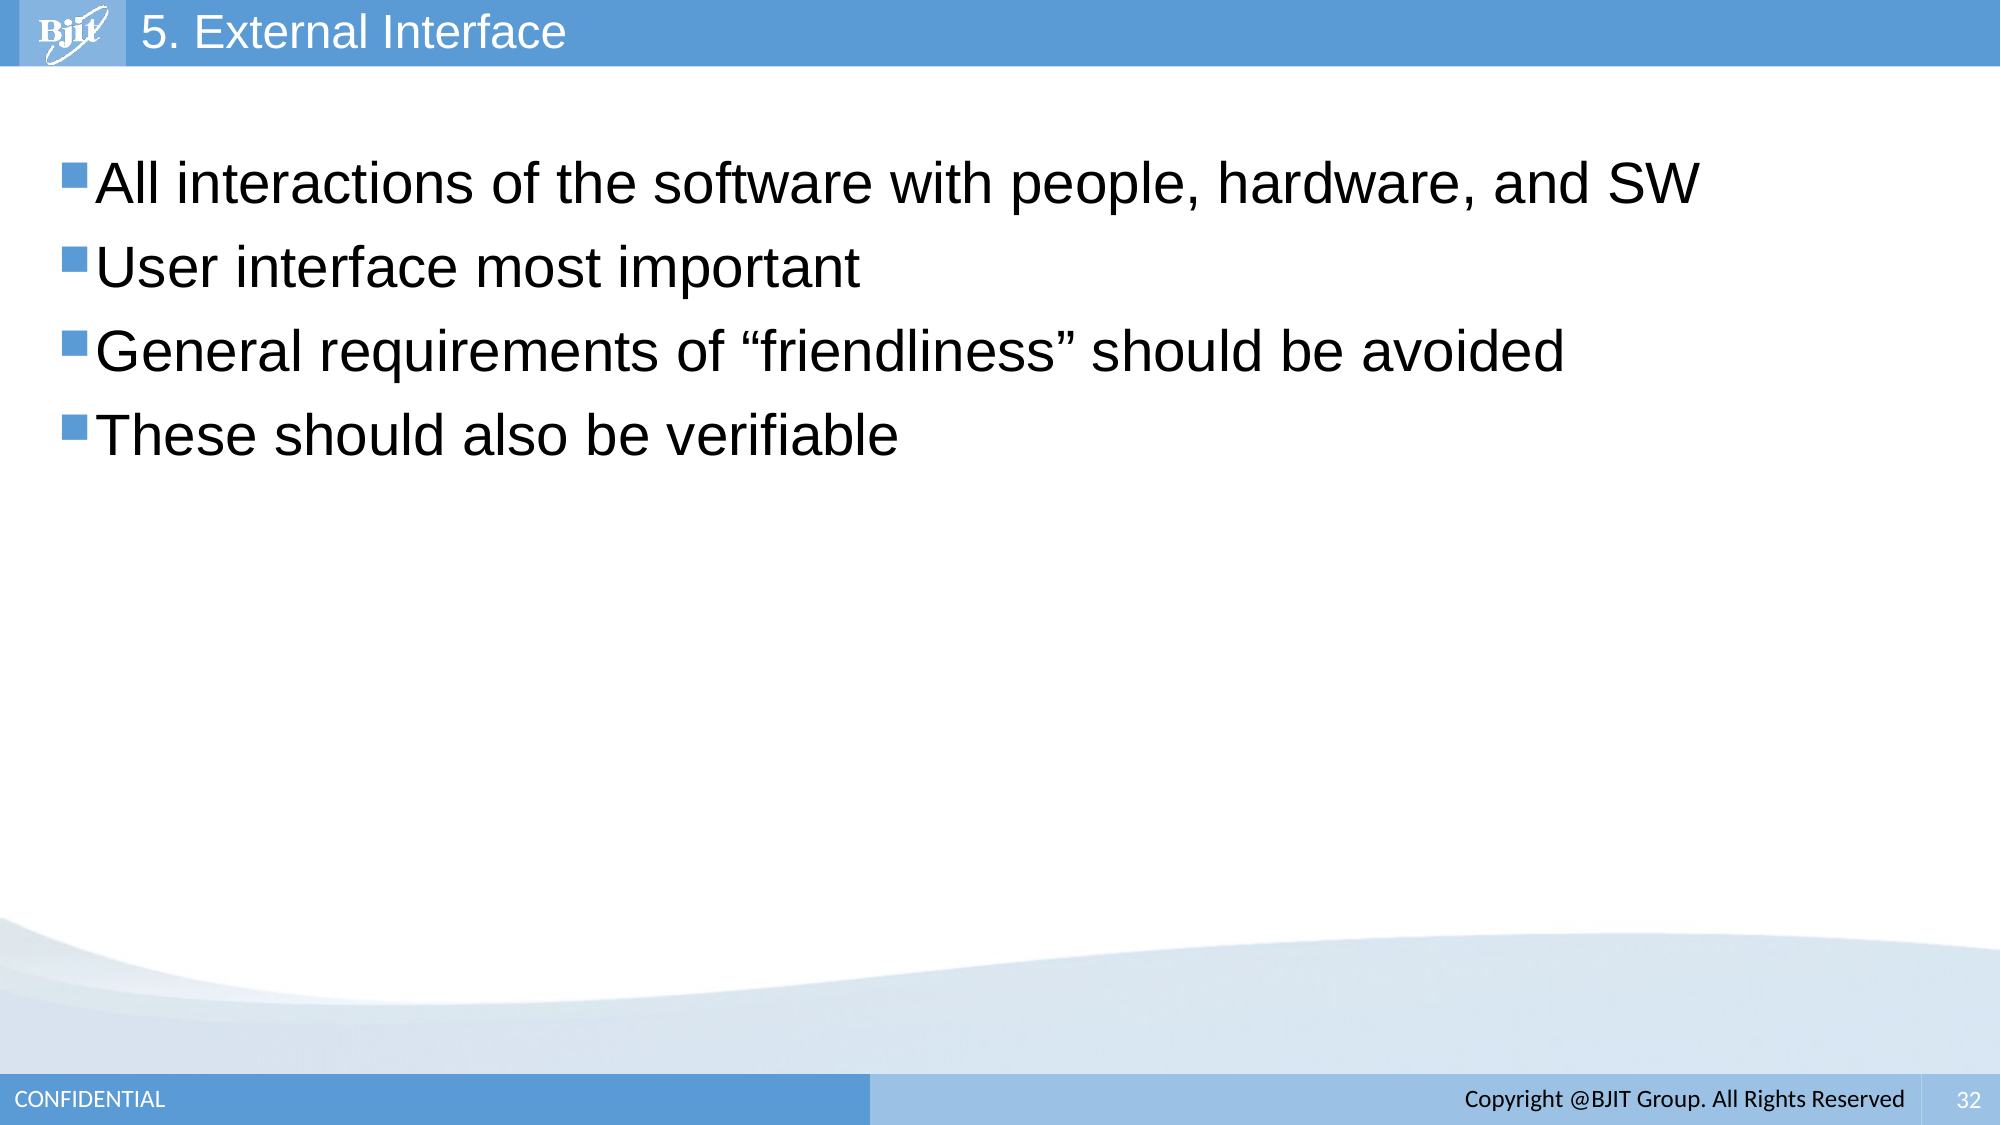

# 5. External Interface
All interactions of the software with people, hardware, and SW
User interface most important
General requirements of “friendliness” should be avoided
These should also be verifiable